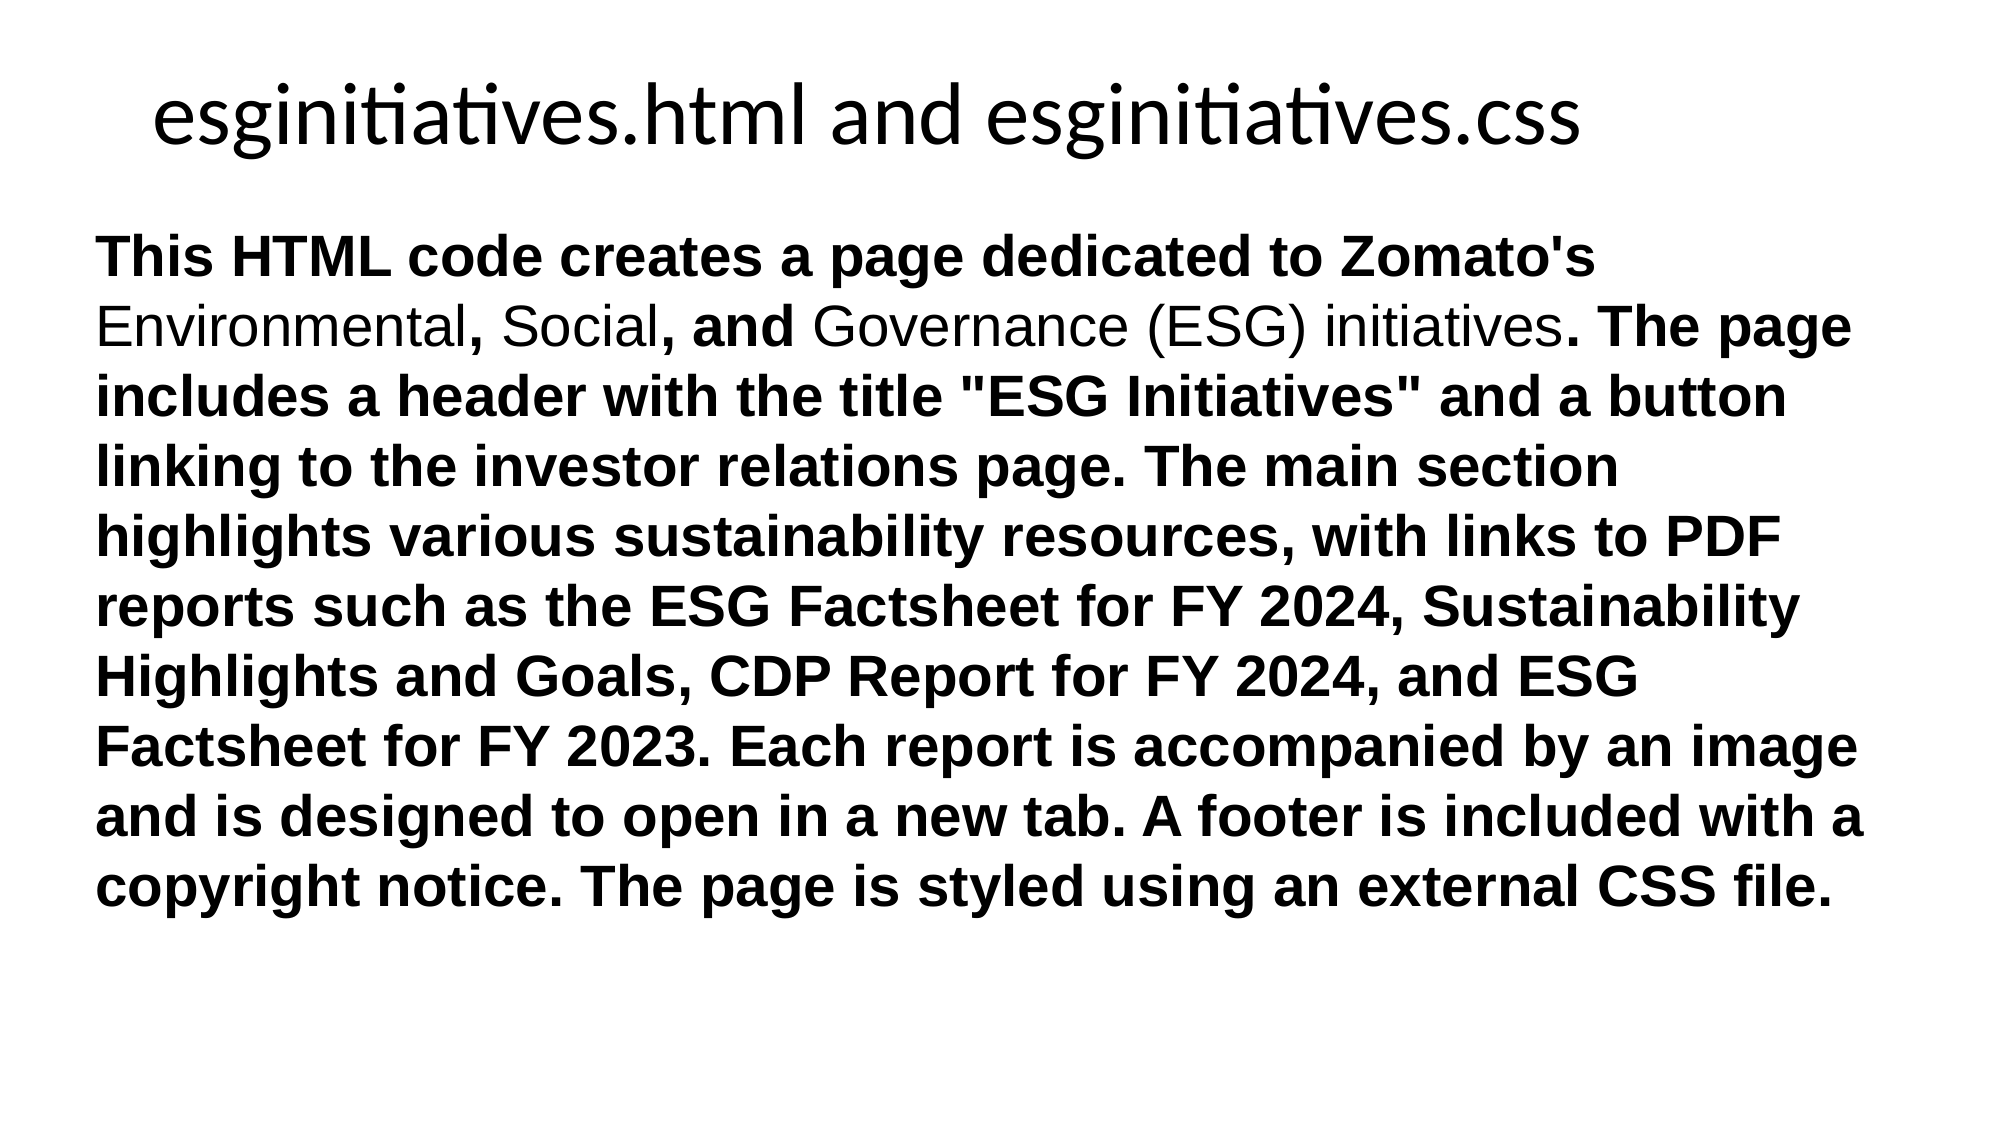

# esginitiatives.html and esginitiatives.css
This HTML code creates a page dedicated to Zomato's Environmental, Social, and Governance (ESG) initiatives. The page includes a header with the title "ESG Initiatives" and a button linking to the investor relations page. The main section highlights various sustainability resources, with links to PDF reports such as the ESG Factsheet for FY 2024, Sustainability Highlights and Goals, CDP Report for FY 2024, and ESG Factsheet for FY 2023. Each report is accompanied by an image and is designed to open in a new tab. A footer is included with a copyright notice. The page is styled using an external CSS file.